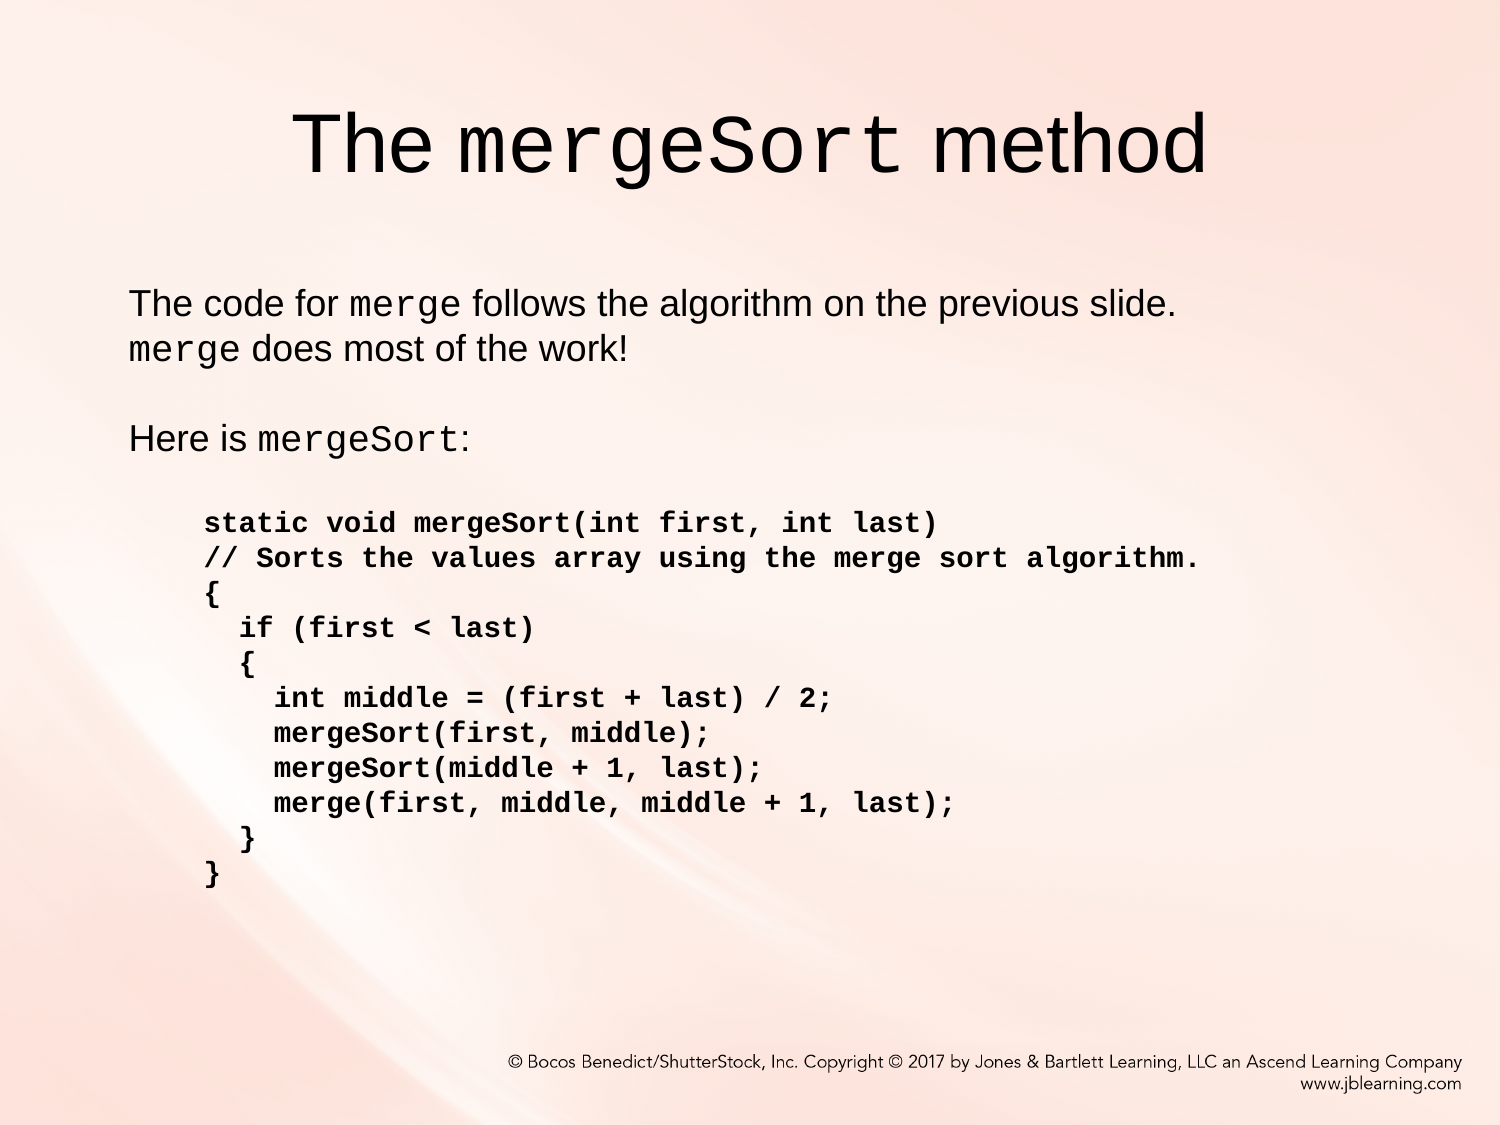

# The mergeSort method
The code for merge follows the algorithm on the previous slide.
merge does most of the work!

Here is mergeSort:

static void mergeSort(int first, int last)
// Sorts the values array using the merge sort algorithm.
{
  if (first < last)
  {
    int middle = (first + last) / 2;
    mergeSort(first, middle);
    mergeSort(middle + 1, last);
    merge(first, middle, middle + 1, last);
  }
}